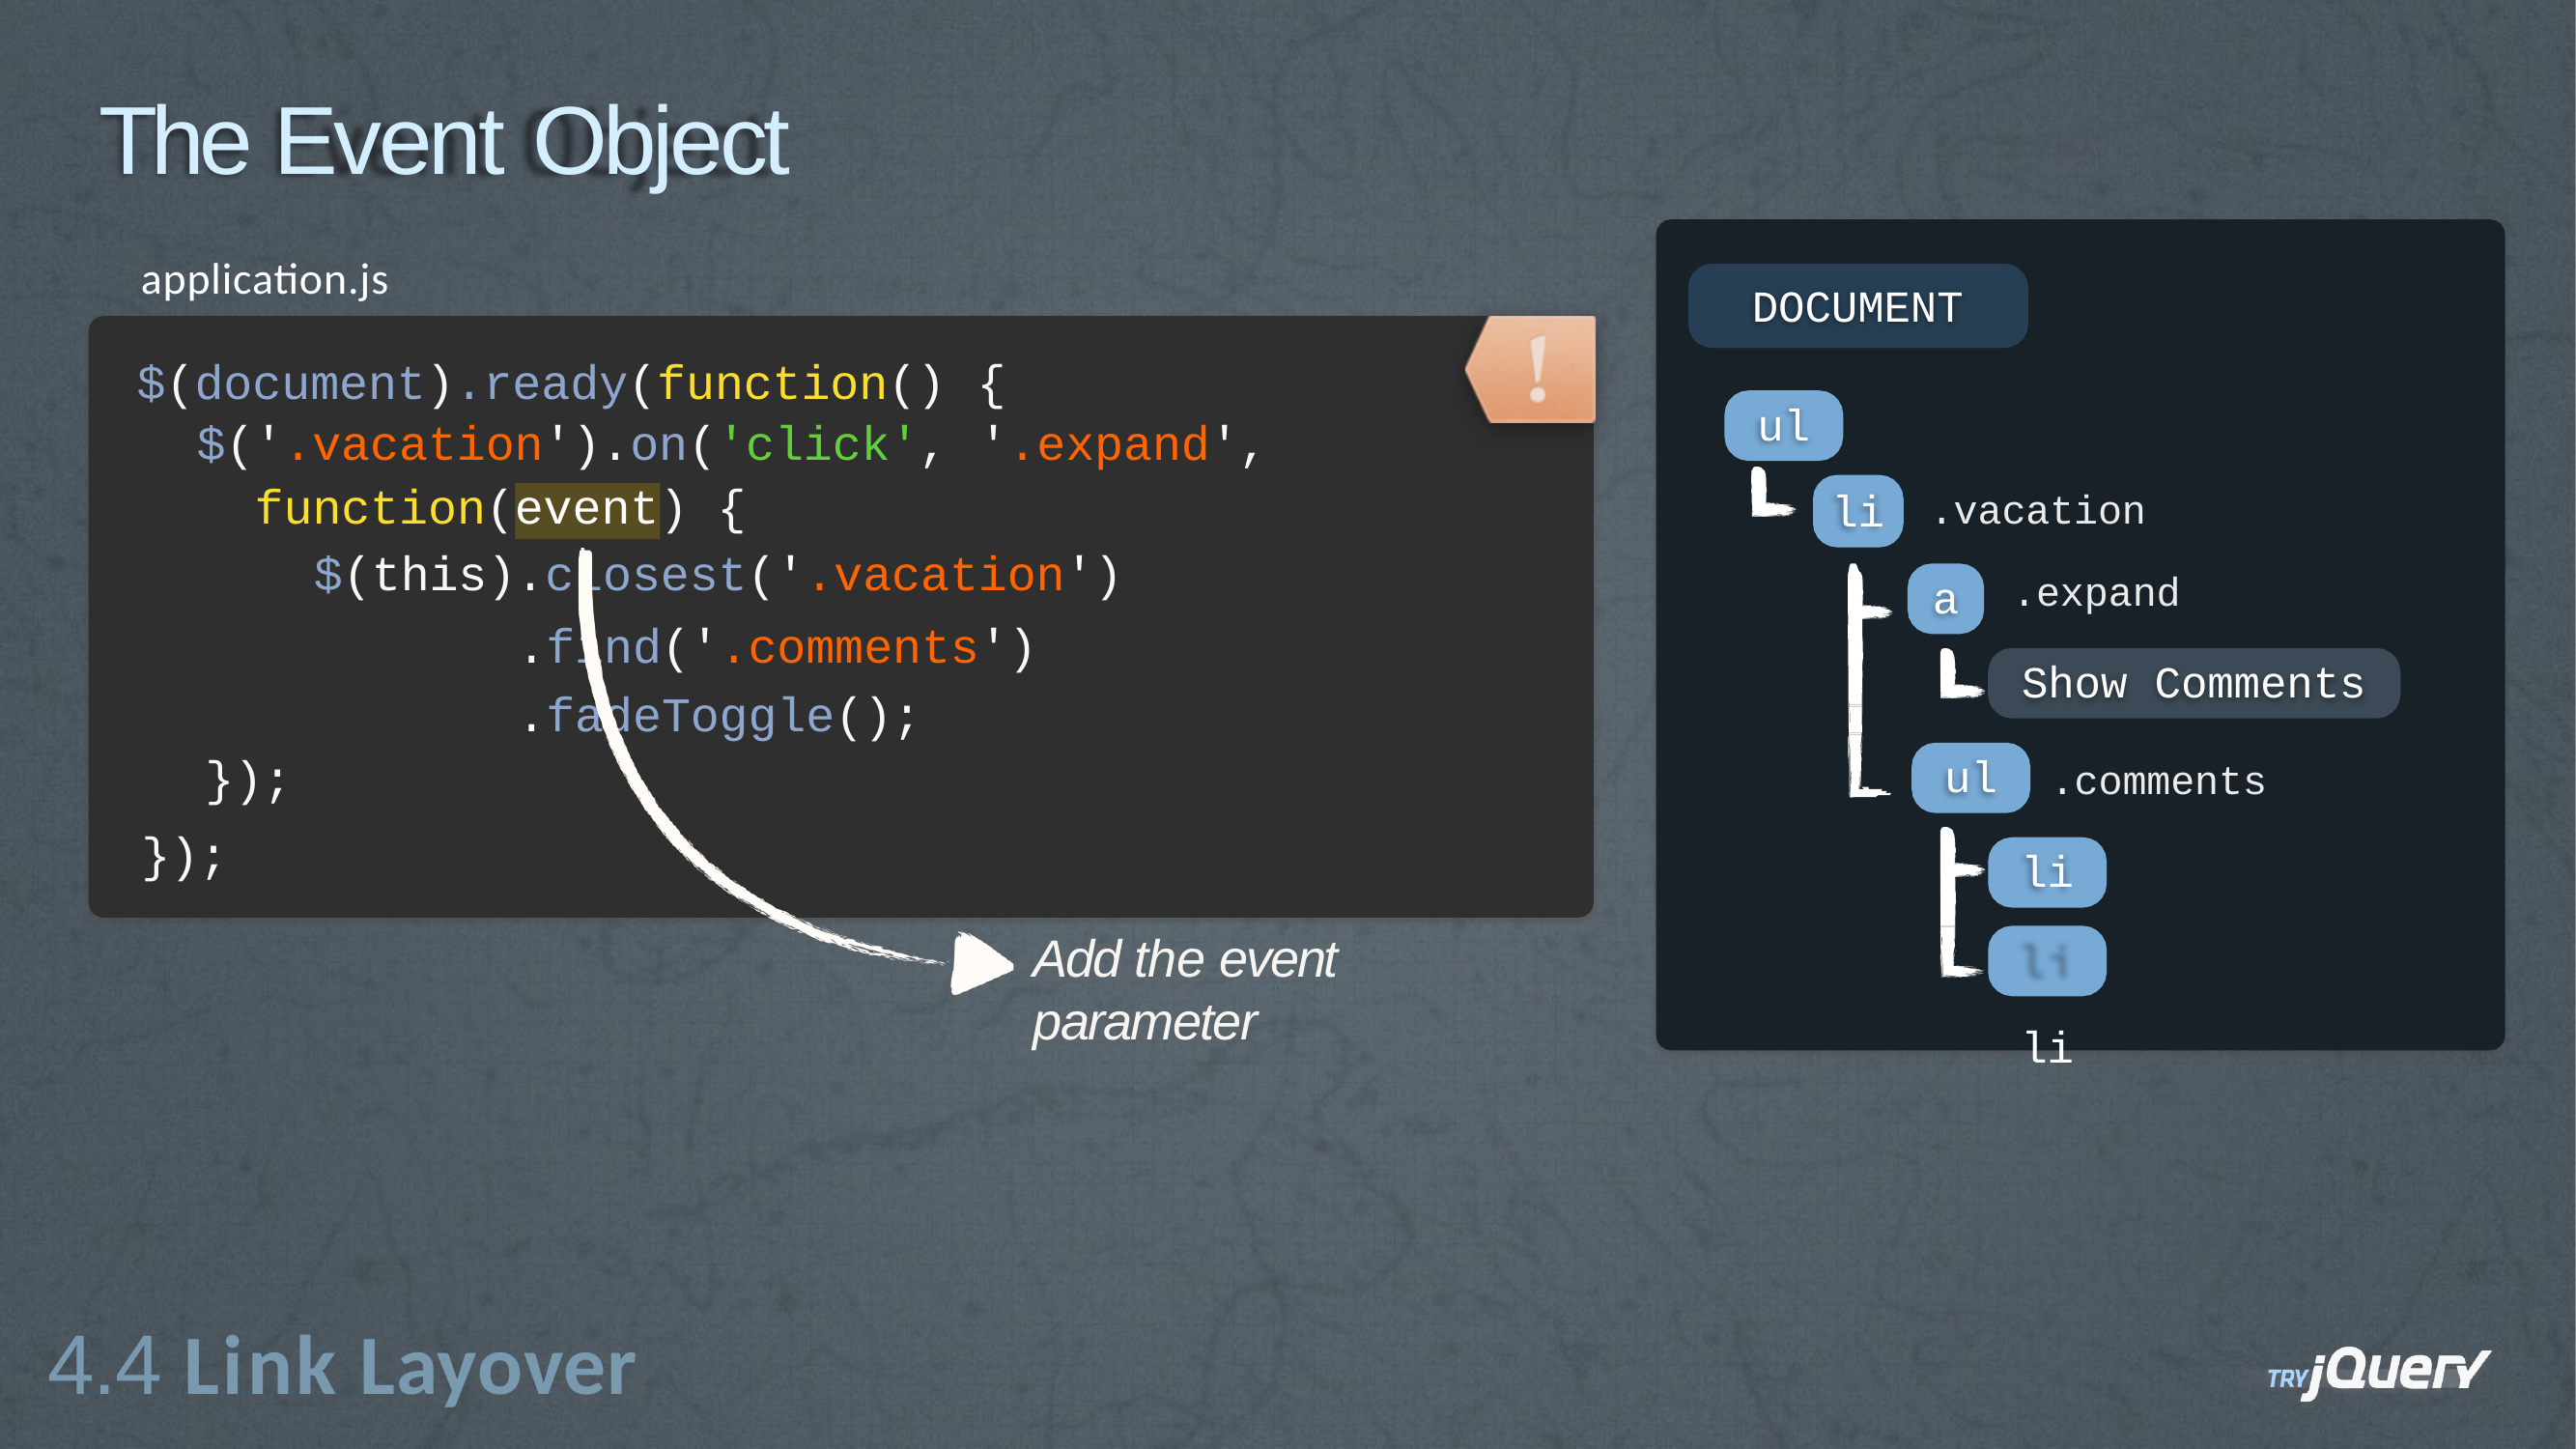

# The Event Object

DOM TREE
application.js

DOCUMENT

$(document).ready(function()
$('.vacation').on('click',
function(event) {
{
'.expand',

ul

li
.vacation

$(this).closest('.vacation')
.find('.comments')
.fadeToggle();

.expand
a

Show
Comments

});
});
ul
.comments

li  li

Add the event parameter

4.4 Link Layover